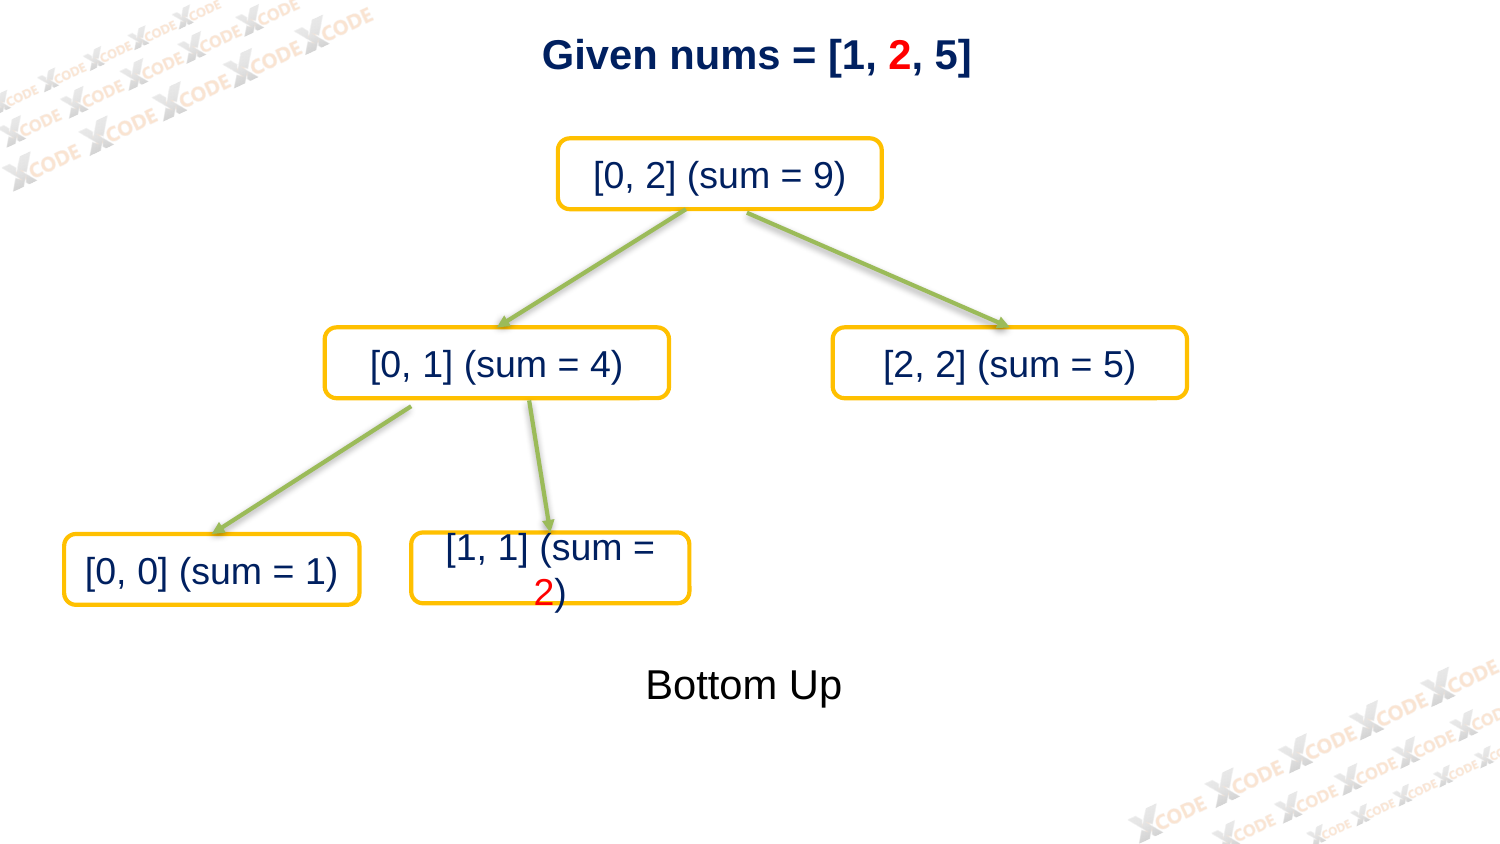

Given nums = [1, 2, 5]
[0, 2] (sum = 9)
[0, 1] (sum = 4)
[2, 2] (sum = 5)
[1, 1] (sum = 2)
[0, 0] (sum = 1)
Bottom Up